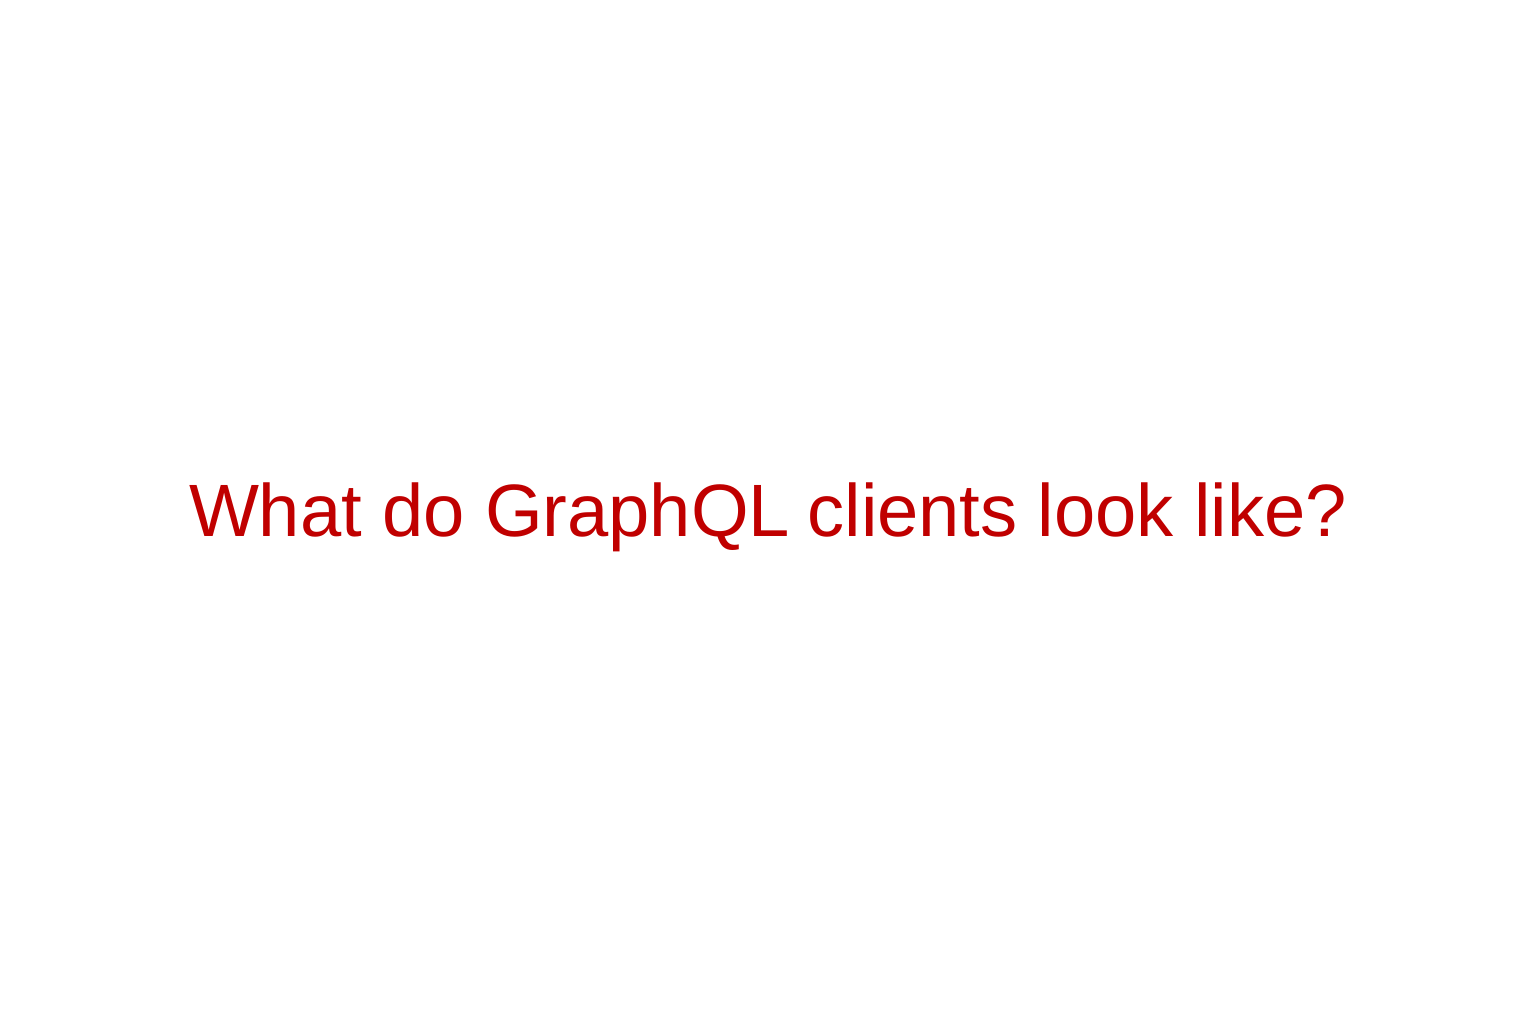

# What do GraphQL clients look like?